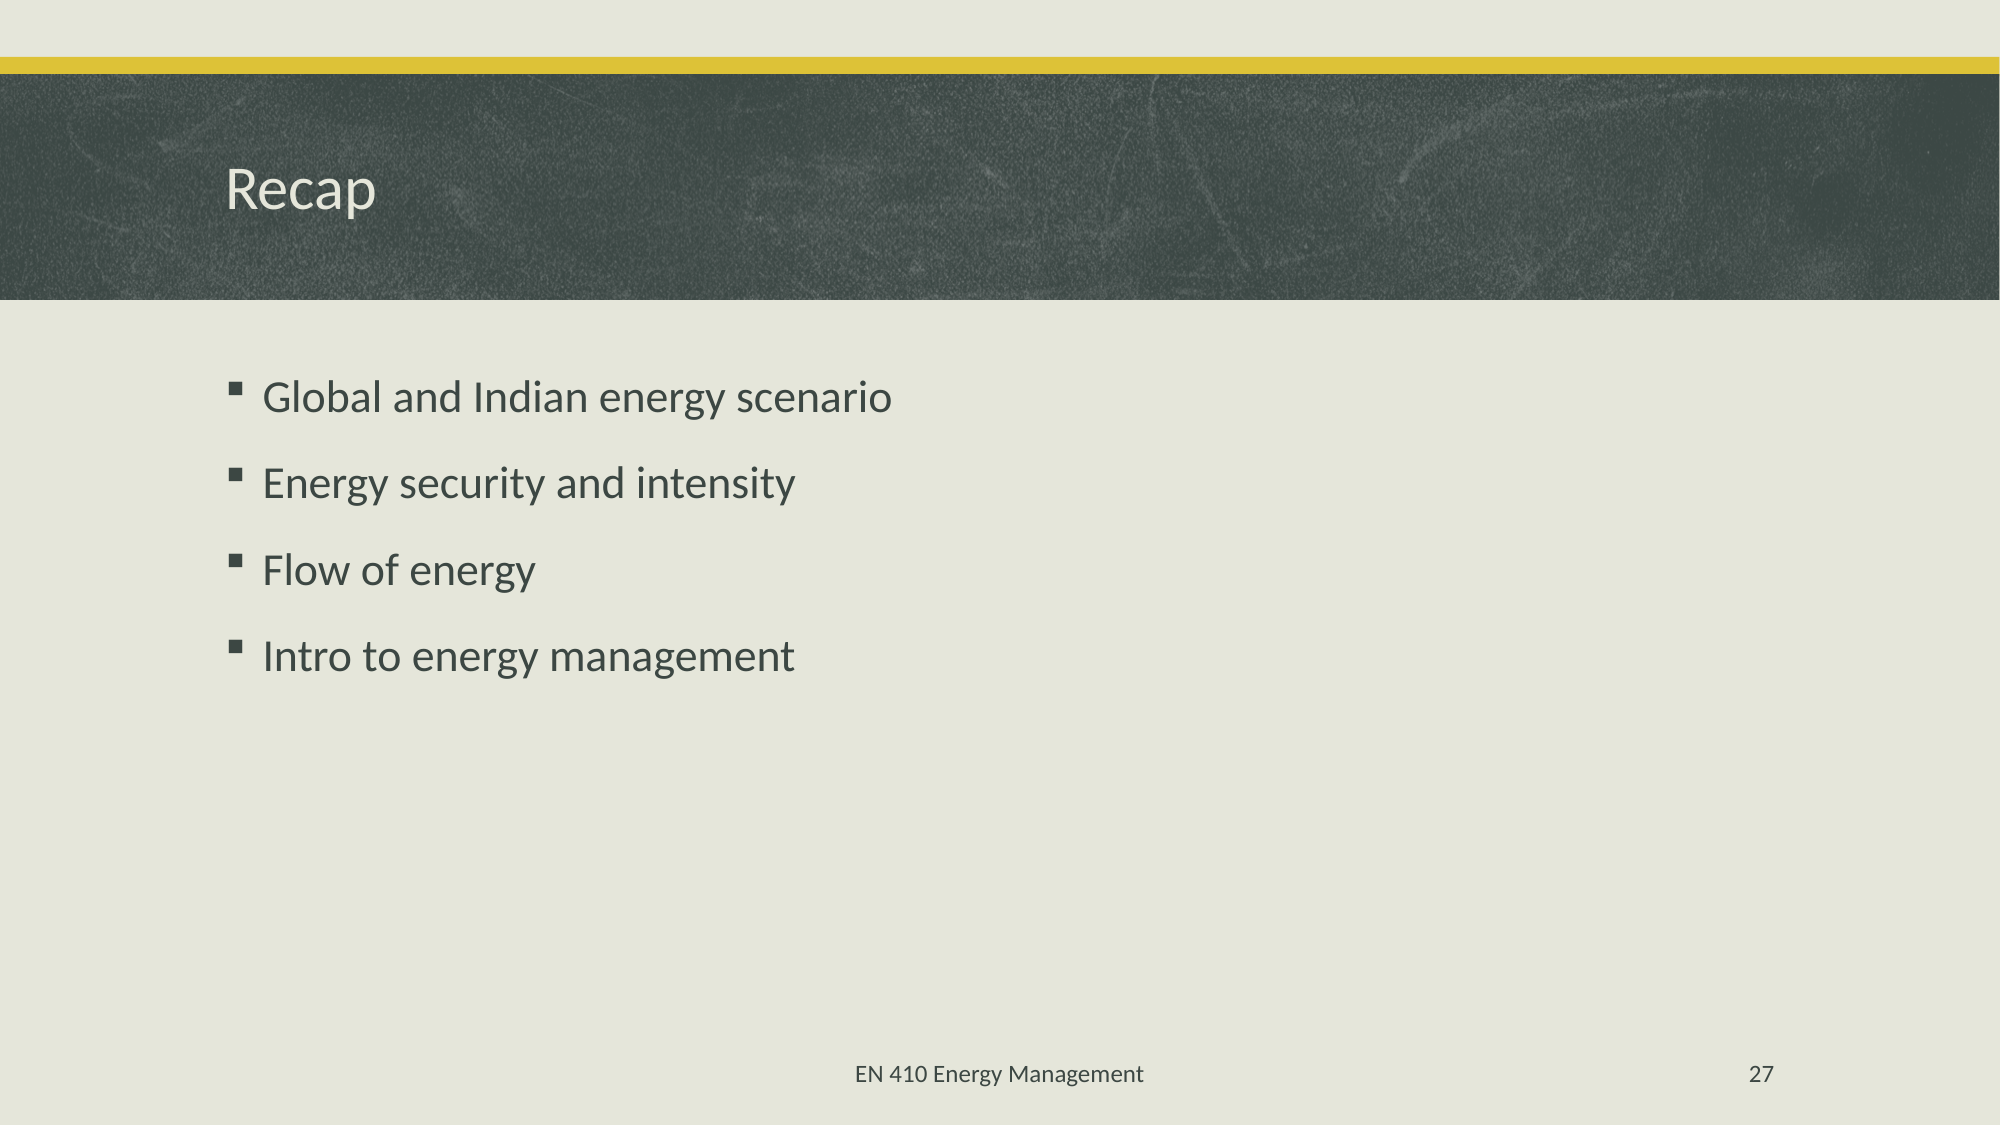

# Recap
Global and Indian energy scenario
Energy security and intensity
Flow of energy
Intro to energy management

EN 410 Energy Management
27